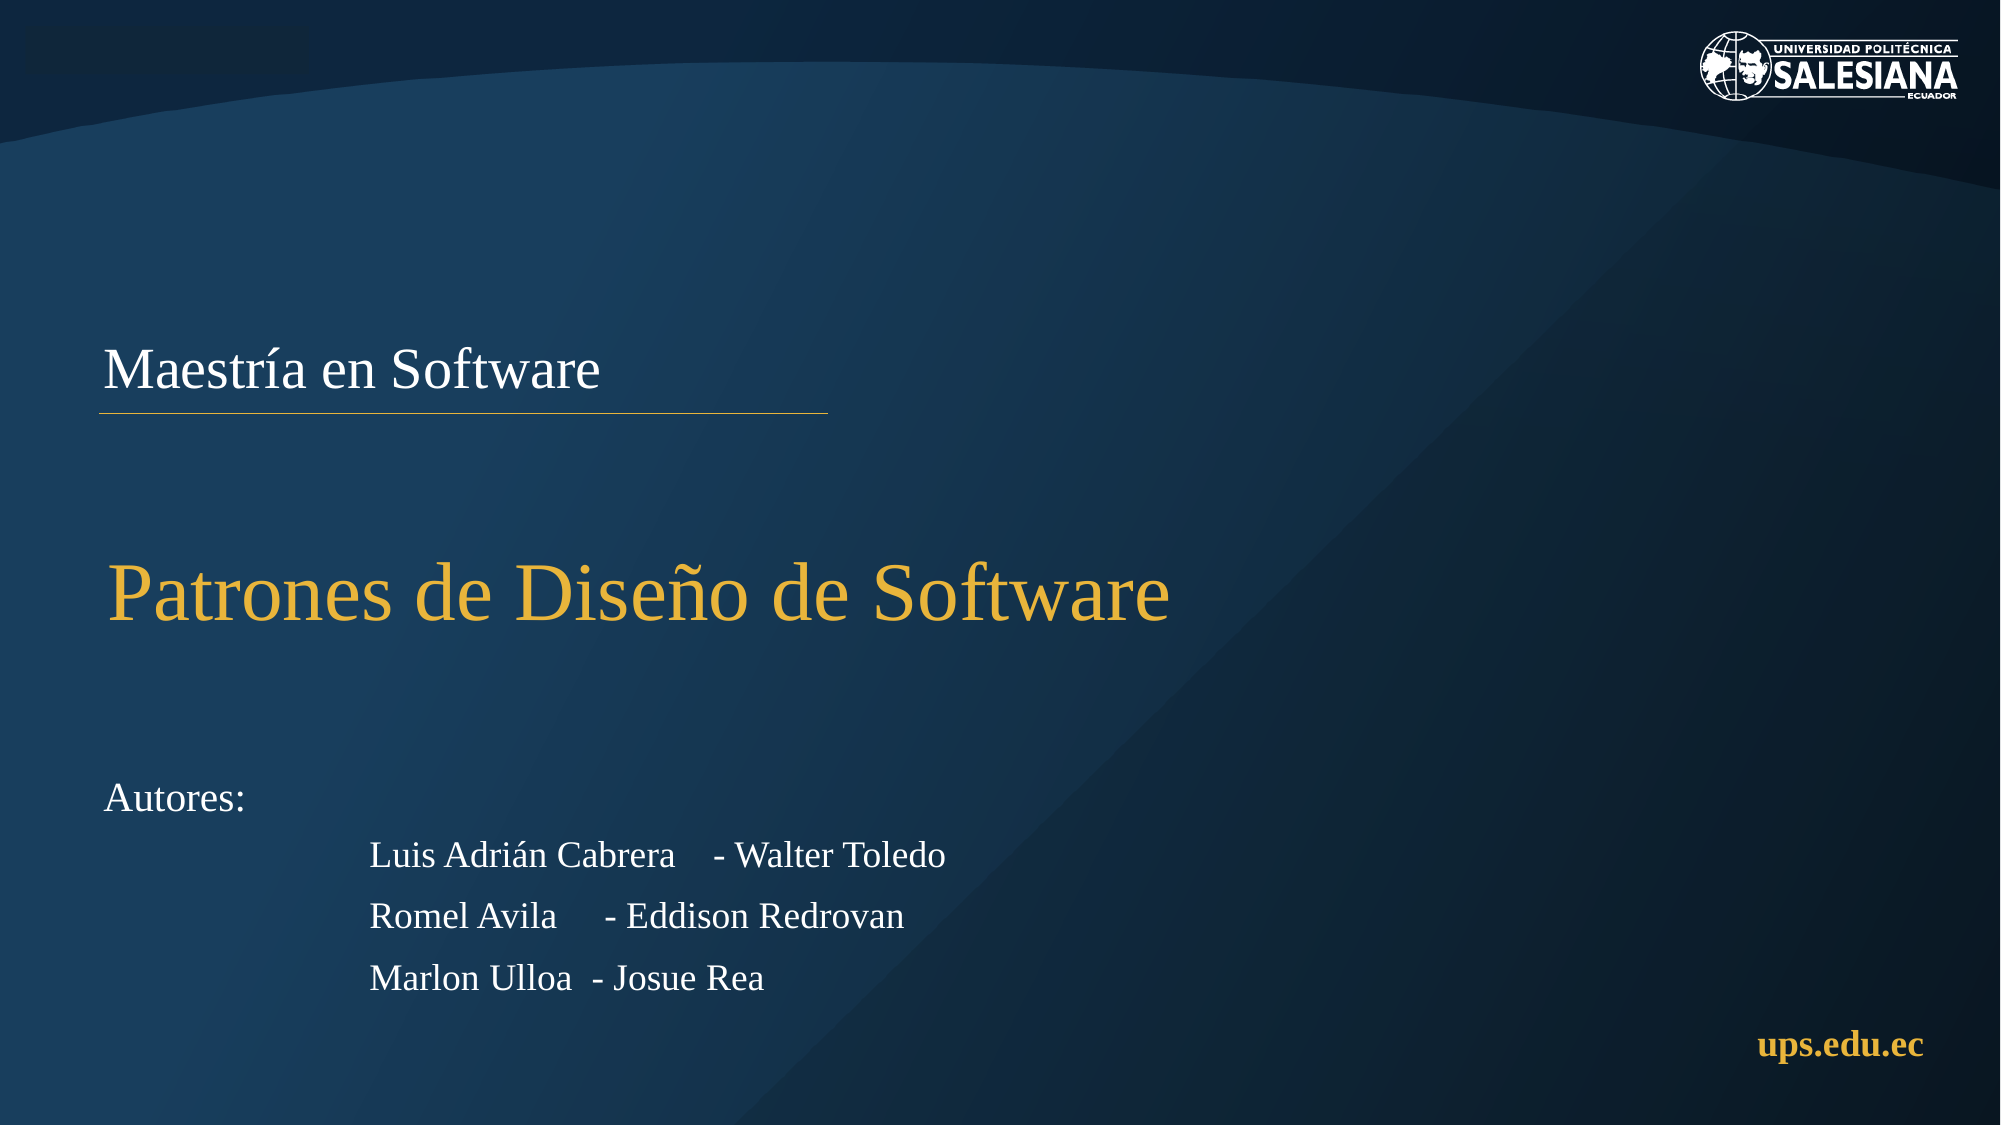

Maestría en Software

Patrones de Diseño de Software

Autores:
# Luis Adrián Cabrera - Walter Toledo
Romel Avila  - Eddison Redrovan
Marlon Ulloa  - Josue Rea

ups.edu.ec